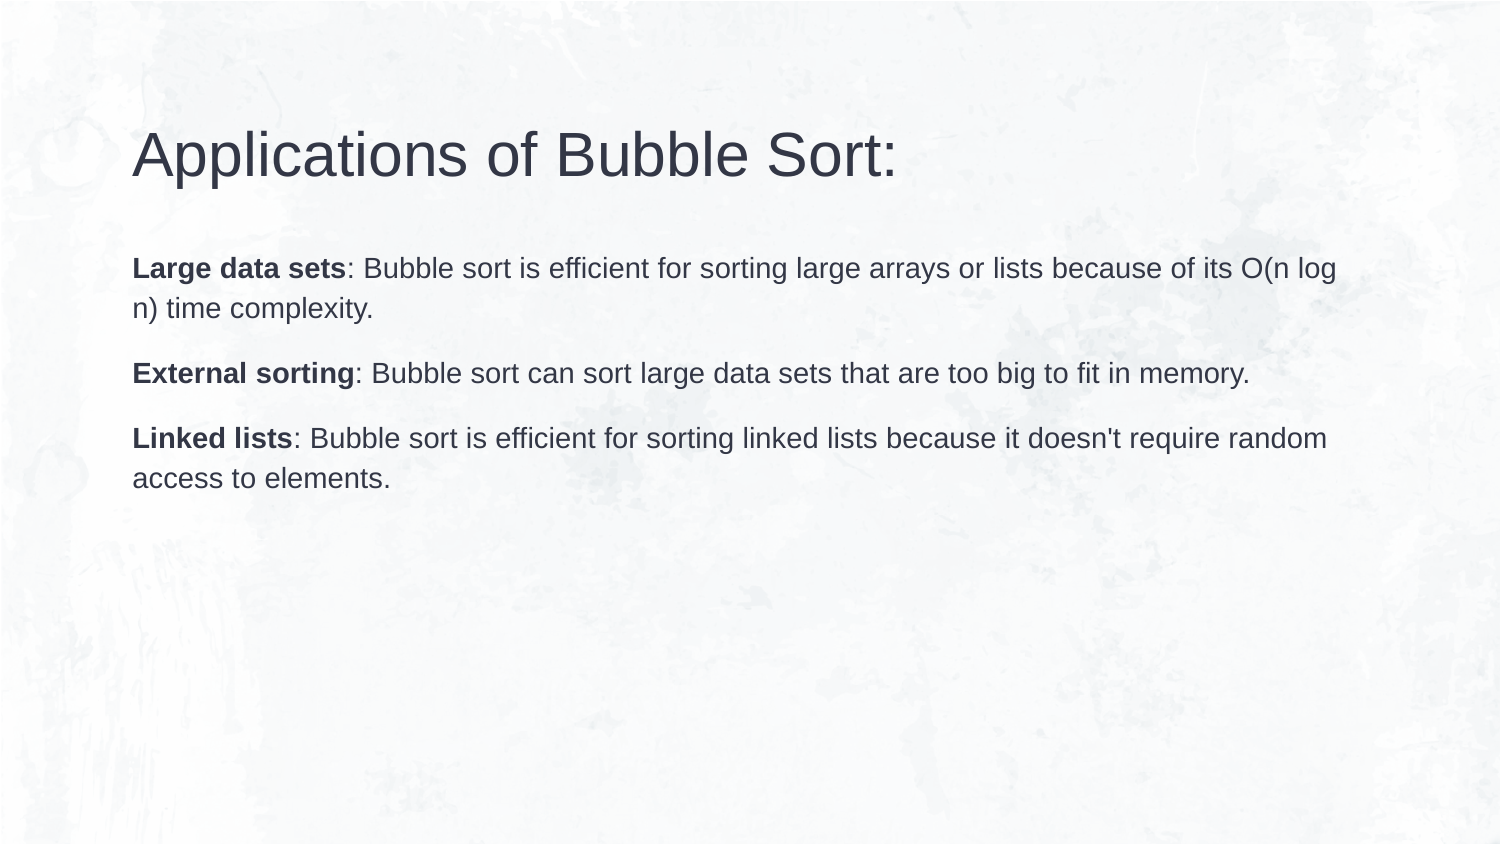

# Applications of Bubble Sort:

Large data sets: Bubble sort is efficient for sorting large arrays or lists because of its O(n log n) time complexity.
External sorting: Bubble sort can sort large data sets that are too big to fit in memory.
Linked lists: Bubble sort is efficient for sorting linked lists because it doesn't require random access to elements.